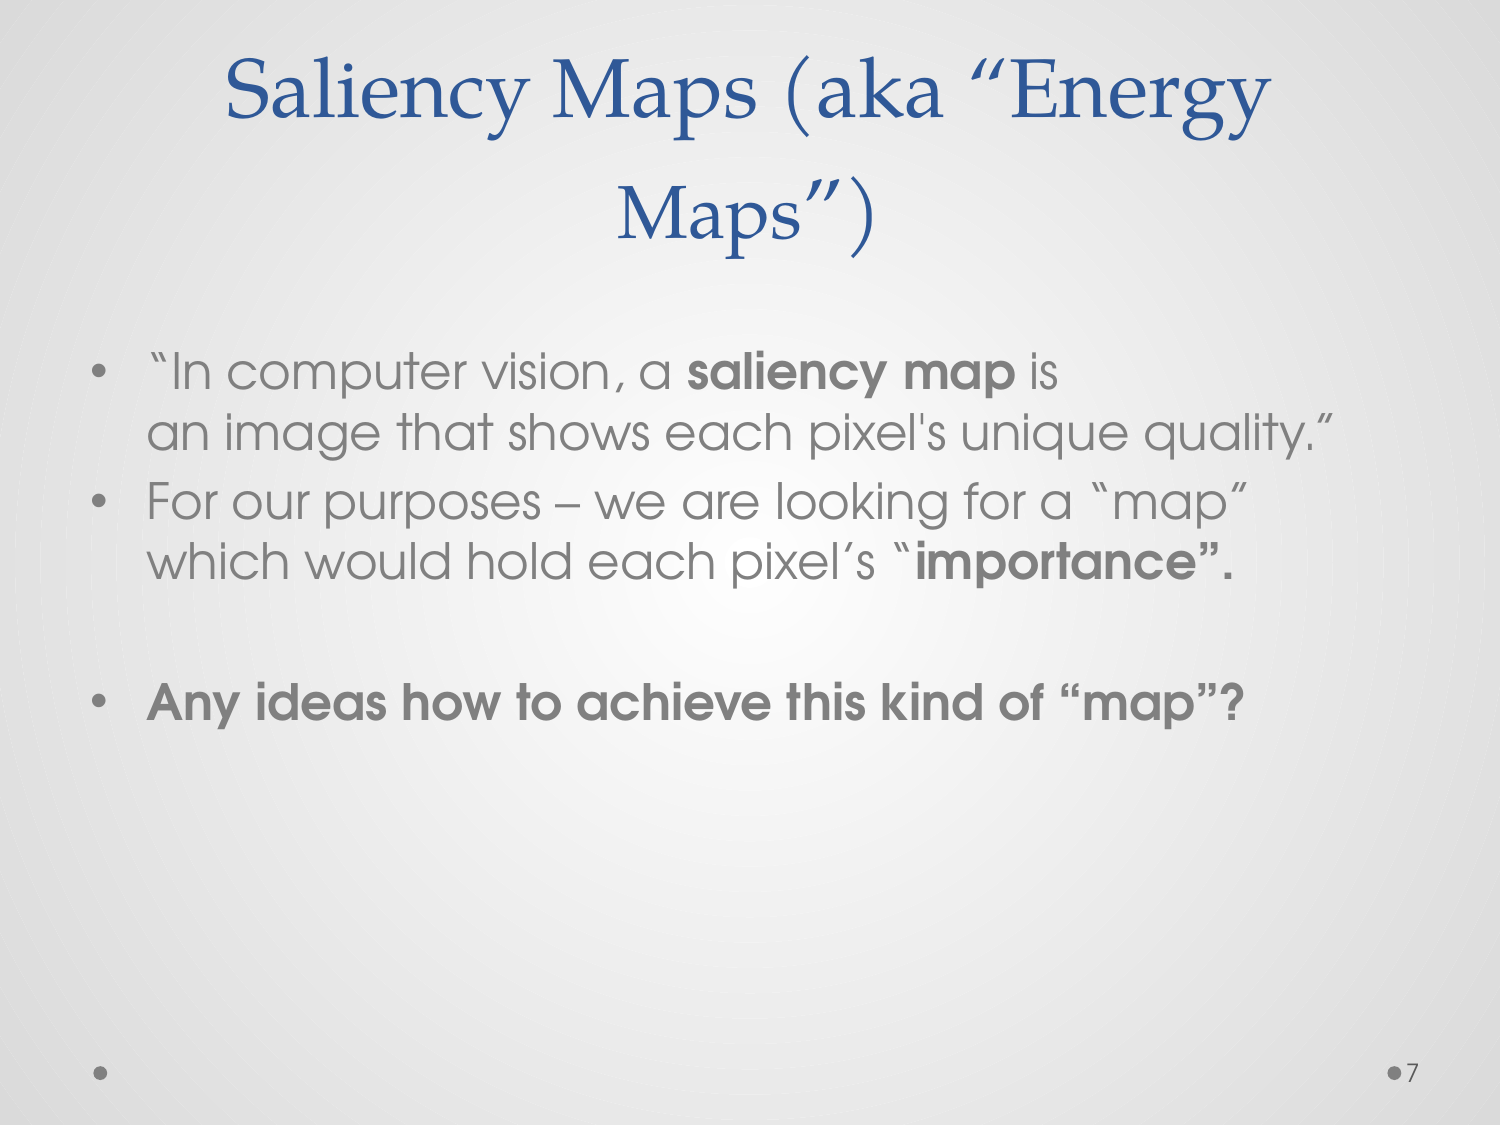

# Saliency Maps (aka “Energy Maps”)

“In computer vision, a saliency map is an image that shows each pixel's unique quality.”
For our purposes – we are looking for a “map” which would hold each pixel’s “importance”.

Any ideas how to achieve this kind of “map”?
7